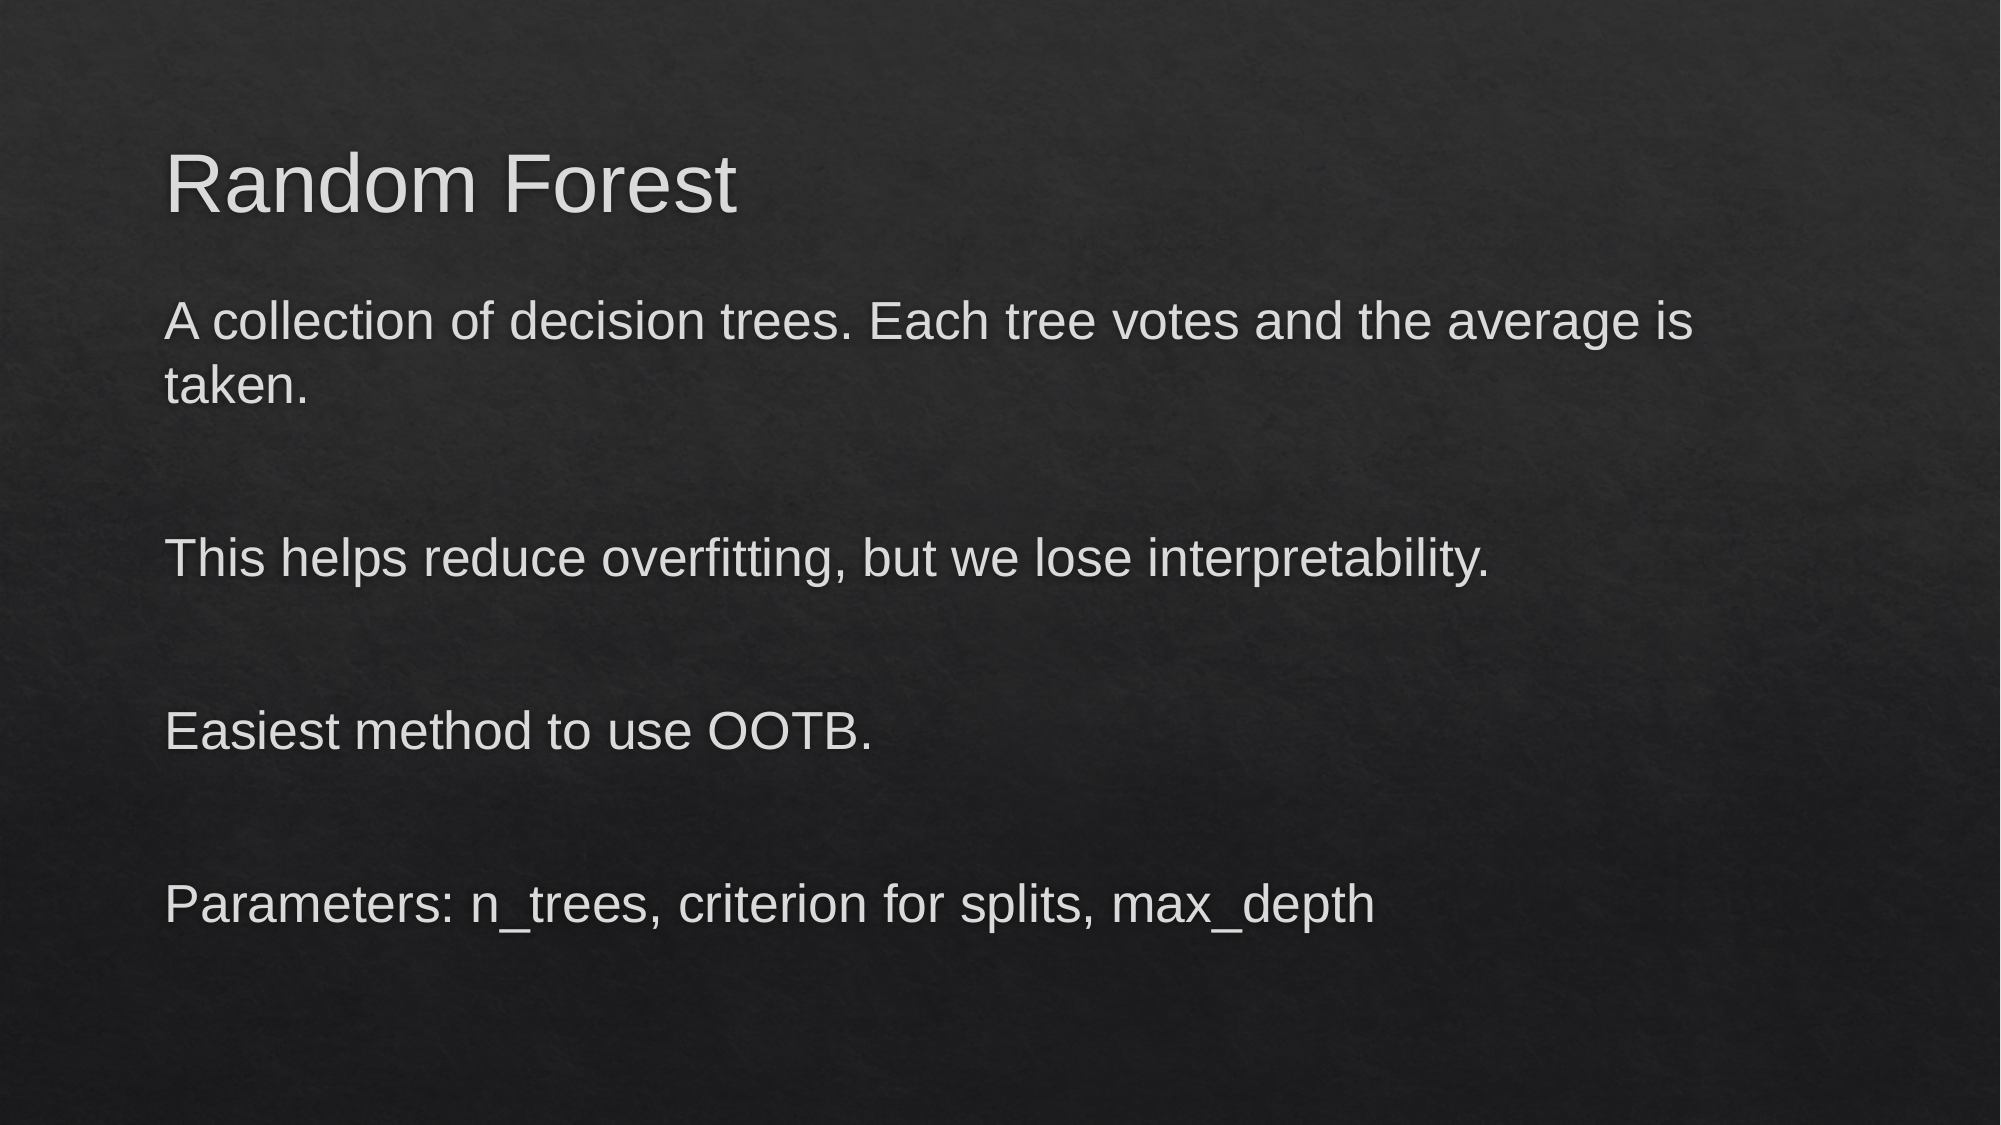

# Random Forest
A collection of decision trees. Each tree votes and the average is taken.

This helps reduce overfitting, but we lose interpretability.

Easiest method to use OOTB.

Parameters: n_trees, criterion for splits, max_depth